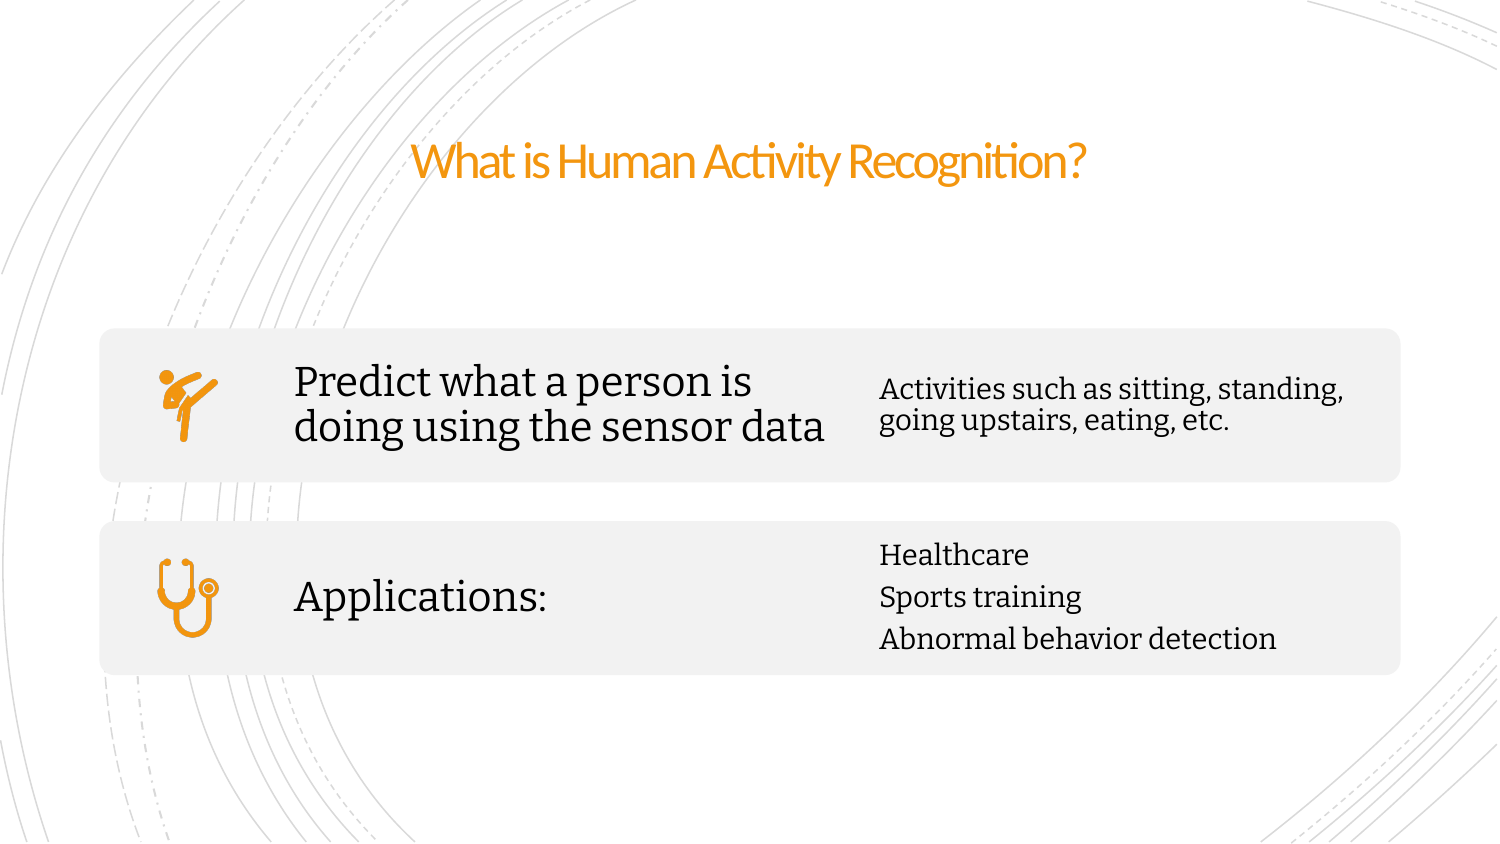

# What is Human Activity Recognition?

Predict what a person is doing using the sensor data
Activities such as sitting, standing, going upstairs, eating, etc.
Applications:
Healthcare
Sports training
Abnormal behavior detection